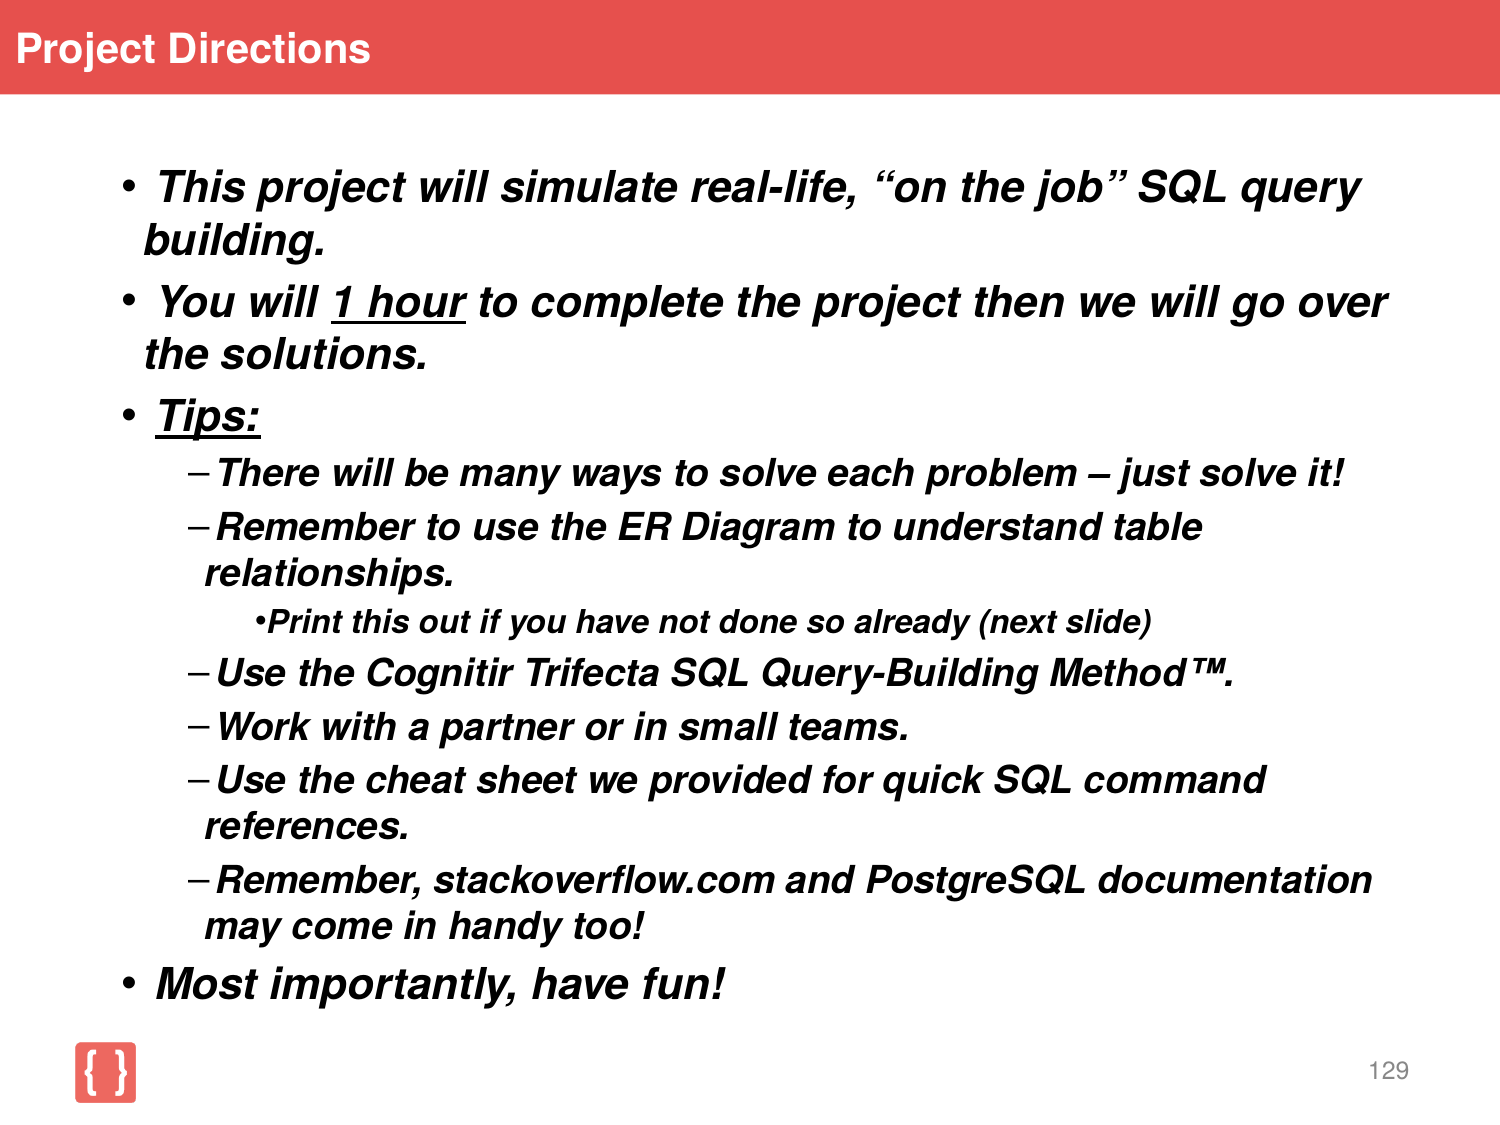

# Project Directions
 This project will simulate real-life, “on the job” SQL query building.
 You will 1 hour to complete the project then we will go over the solutions.
 Tips:
 There will be many ways to solve each problem – just solve it!
 Remember to use the ER Diagram to understand table relationships.
Print this out if you have not done so already (next slide)
 Use the Cognitir Trifecta SQL Query-Building Method™.
 Work with a partner or in small teams.
 Use the cheat sheet we provided for quick SQL command references.
 Remember, stackoverflow.com and PostgreSQL documentation may come in handy too!
 Most importantly, have fun!

129